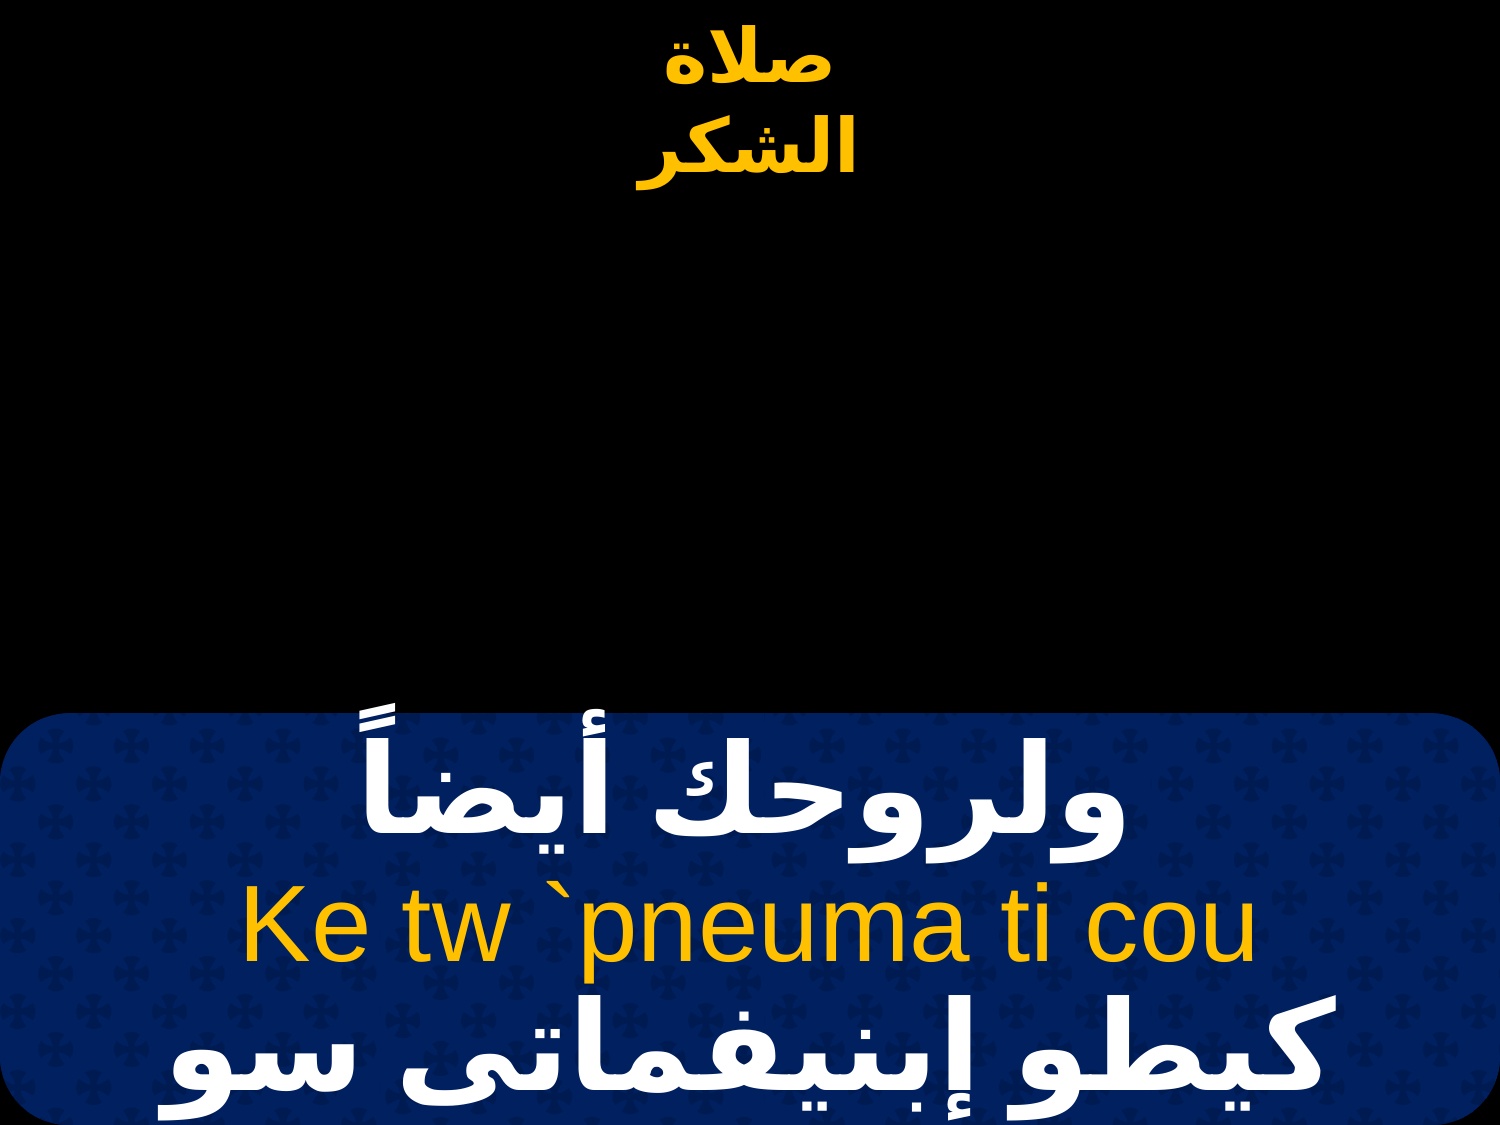

ولروحك أيضاً
Ke tw `pneuma ti cou
كيطو إبنيفماتى سو